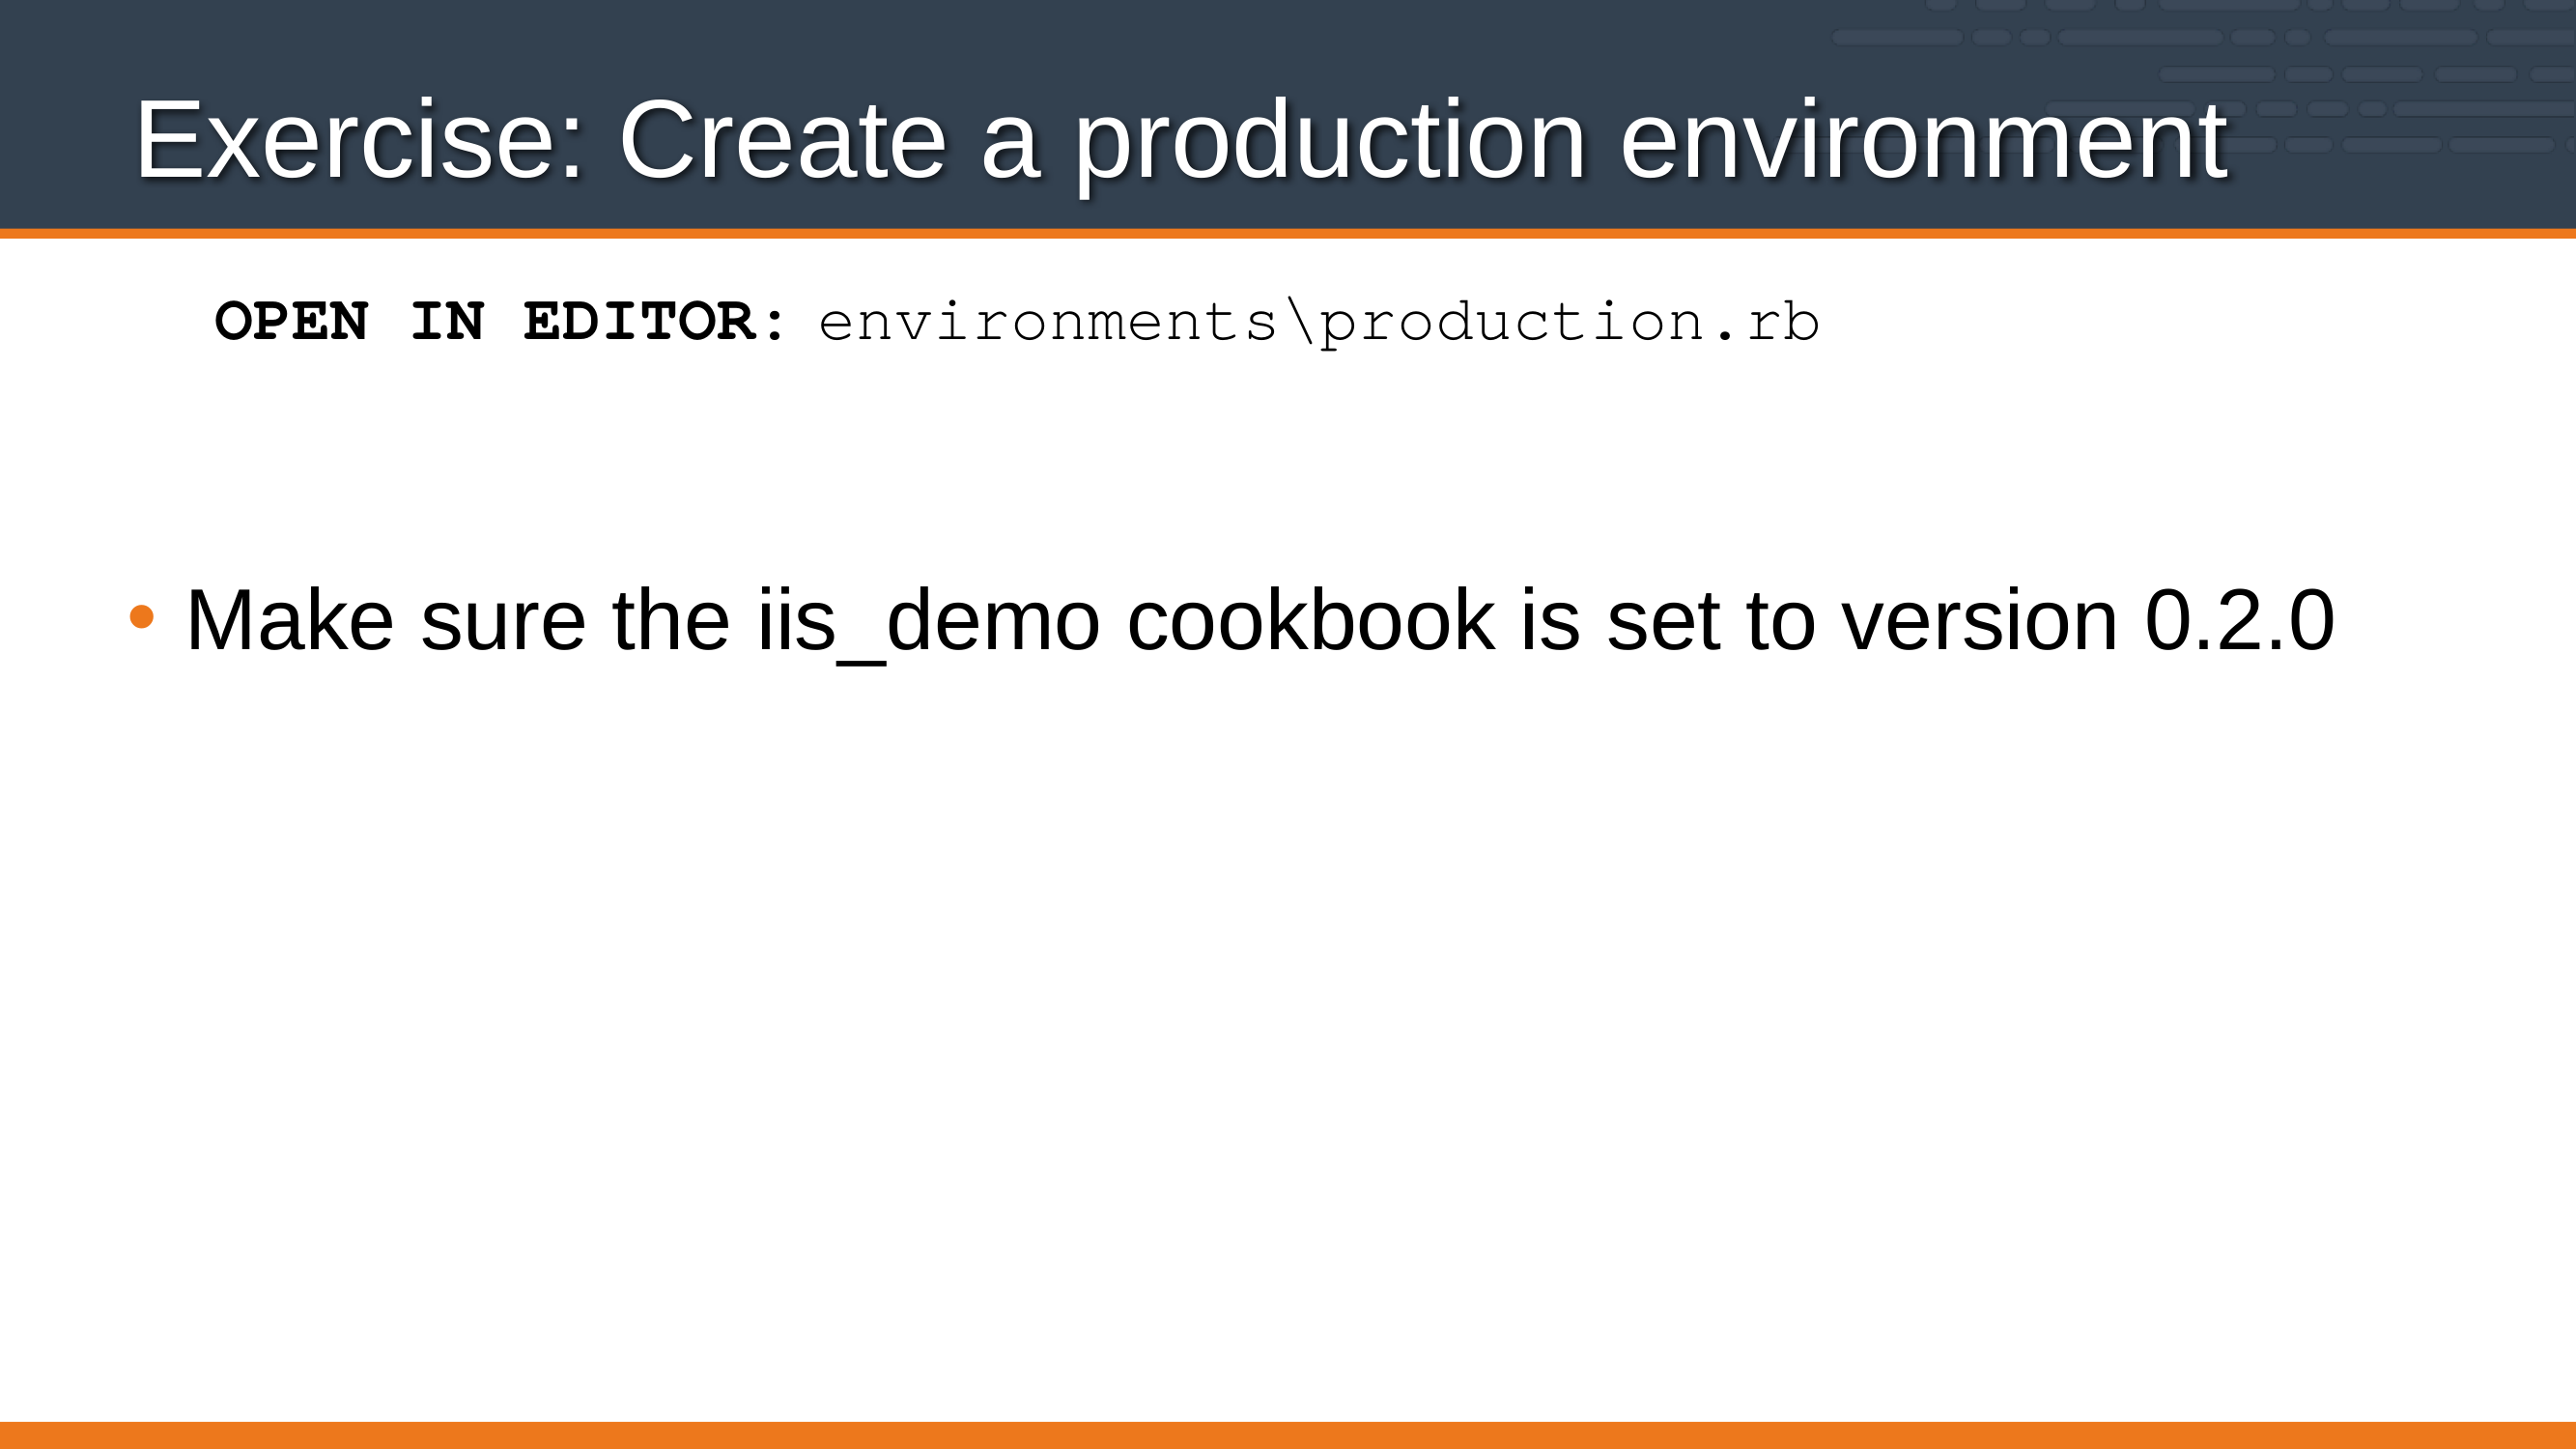

# Exercise: Create a production environment
environments\production.rb
OPEN IN EDITOR:
Make sure the iis_demo cookbook is set to version 0.2.0